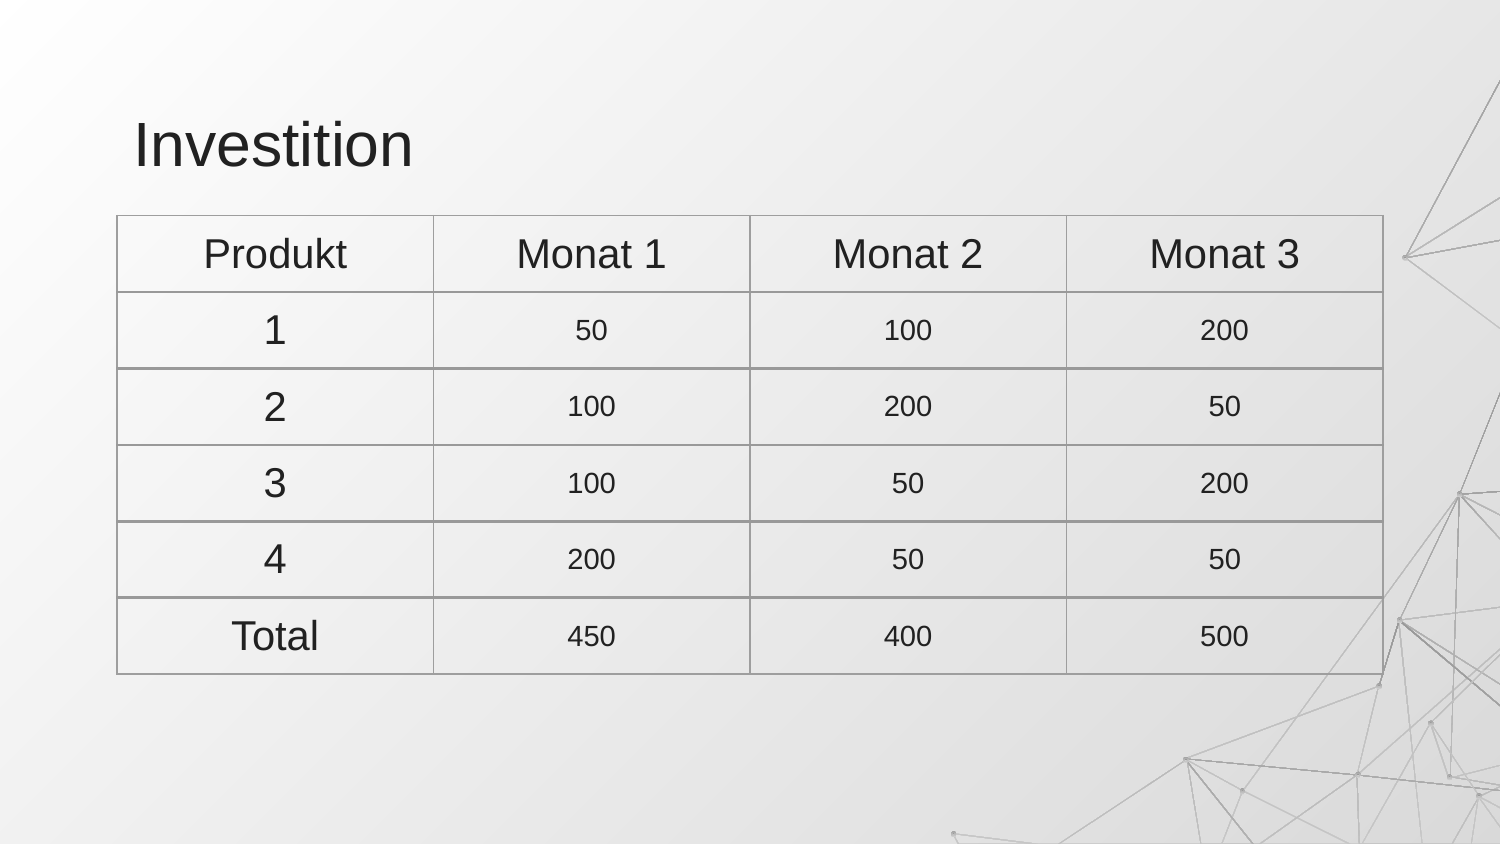

# Investition
| Produkt | Monat 1 | Monat 2 | Monat 3 |
| --- | --- | --- | --- |
| 1 | 50 | 100 | 200 |
| 2 | 100 | 200 | 50 |
| 3 | 100 | 50 | 200 |
| 4 | 200 | 50 | 50 |
| Total | 450 | 400 | 500 |